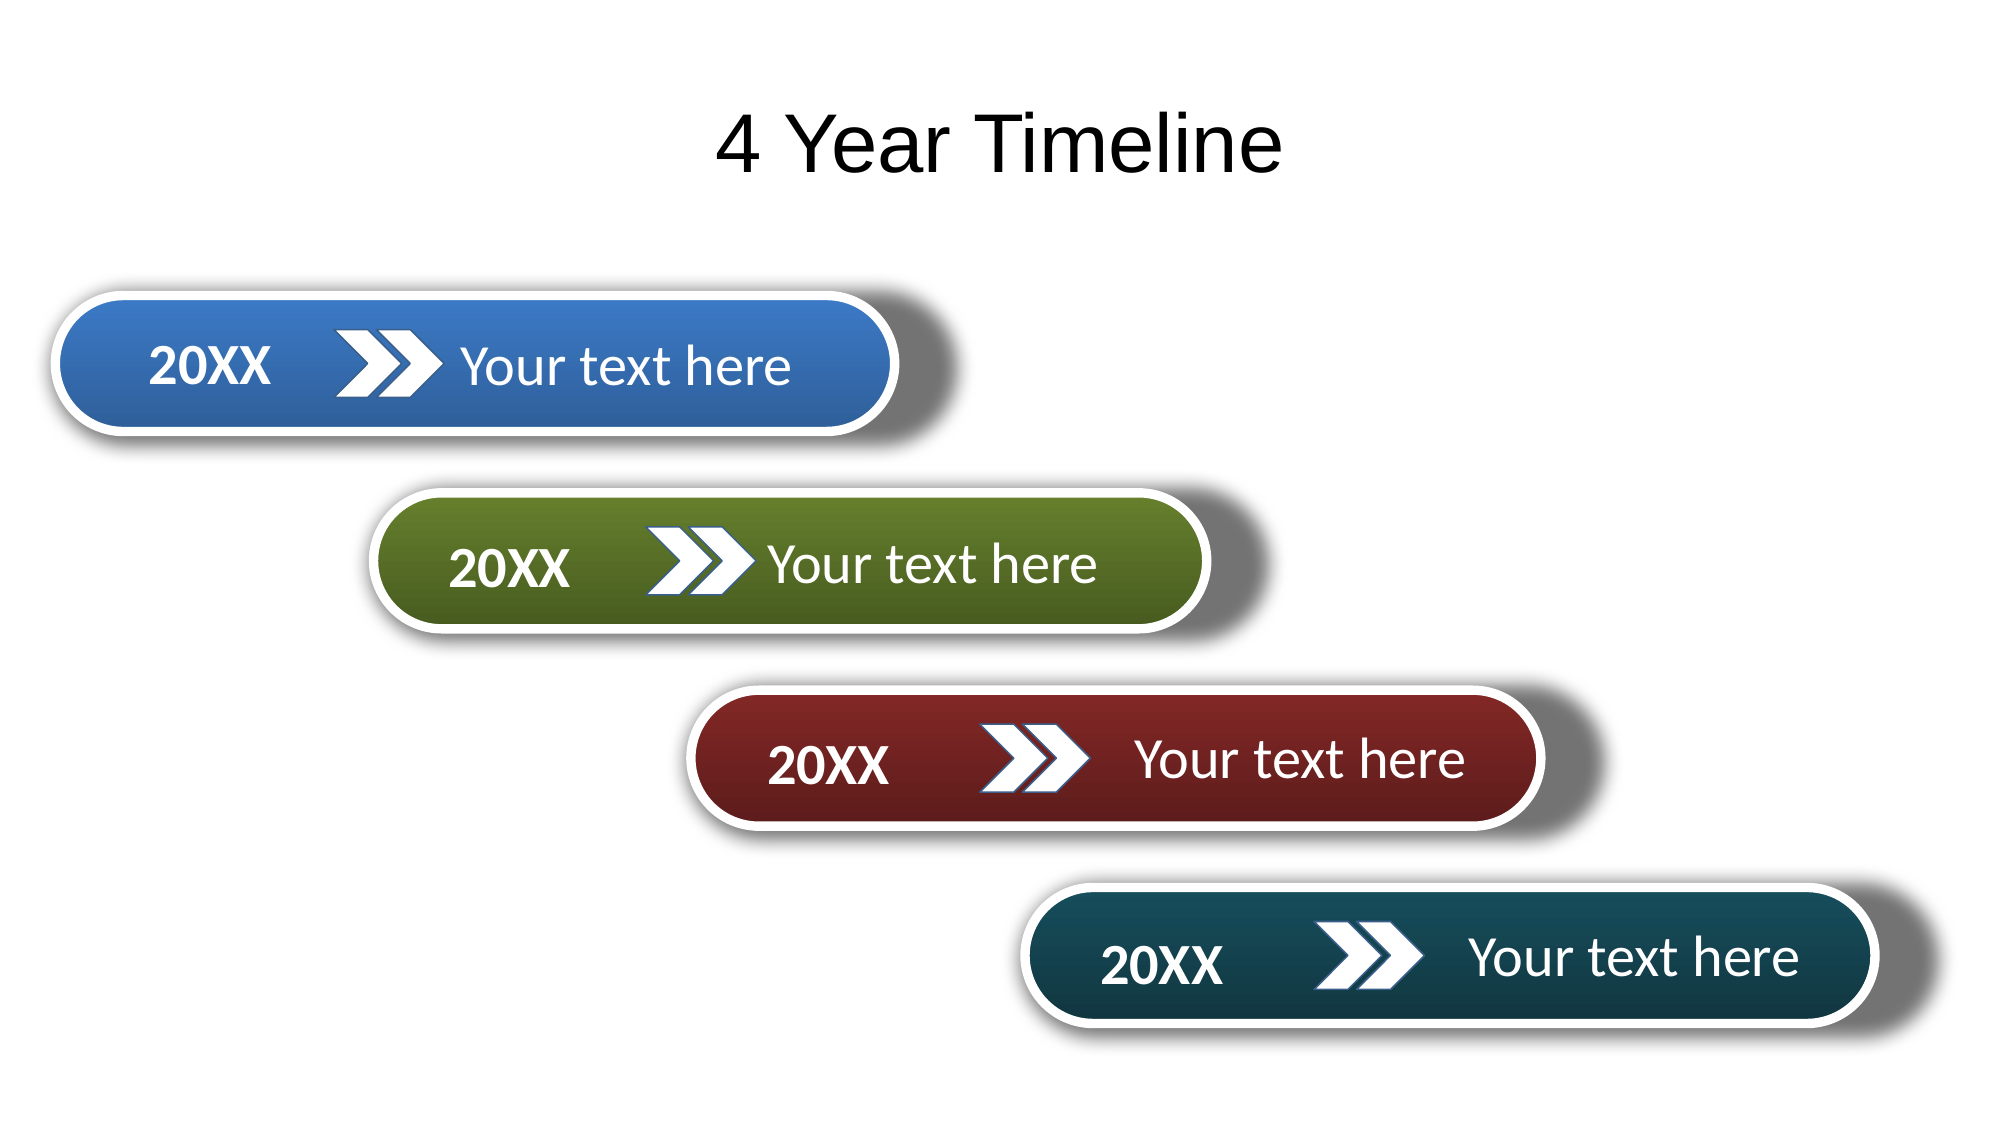

# 4 Year Timeline

20XX
Your text here

Your text here
20XX

Your text here
20XX

Your text here
20XX